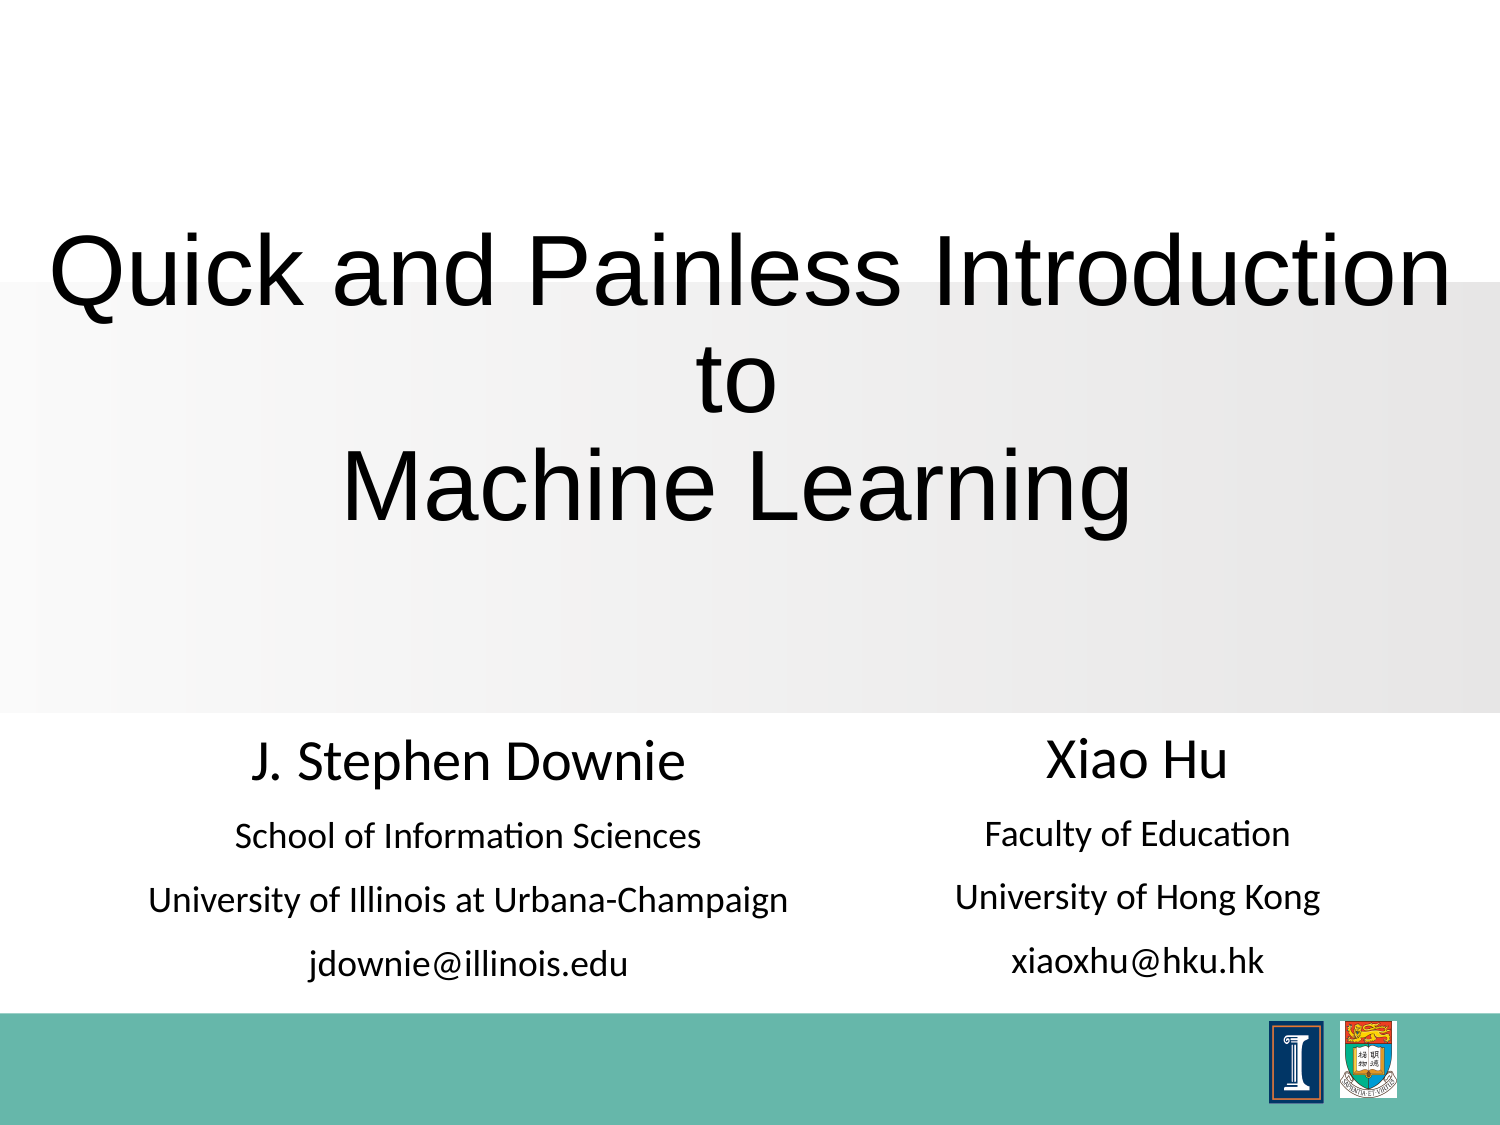

# Quick and Painless Introduction to Machine Learning
Xiao Hu
Faculty of Education
University of Hong Kong
xiaoxhu@hku.hk
J. Stephen Downie
School of Information Sciences
University of Illinois at Urbana-Champaign
jdownie@illinois.edu